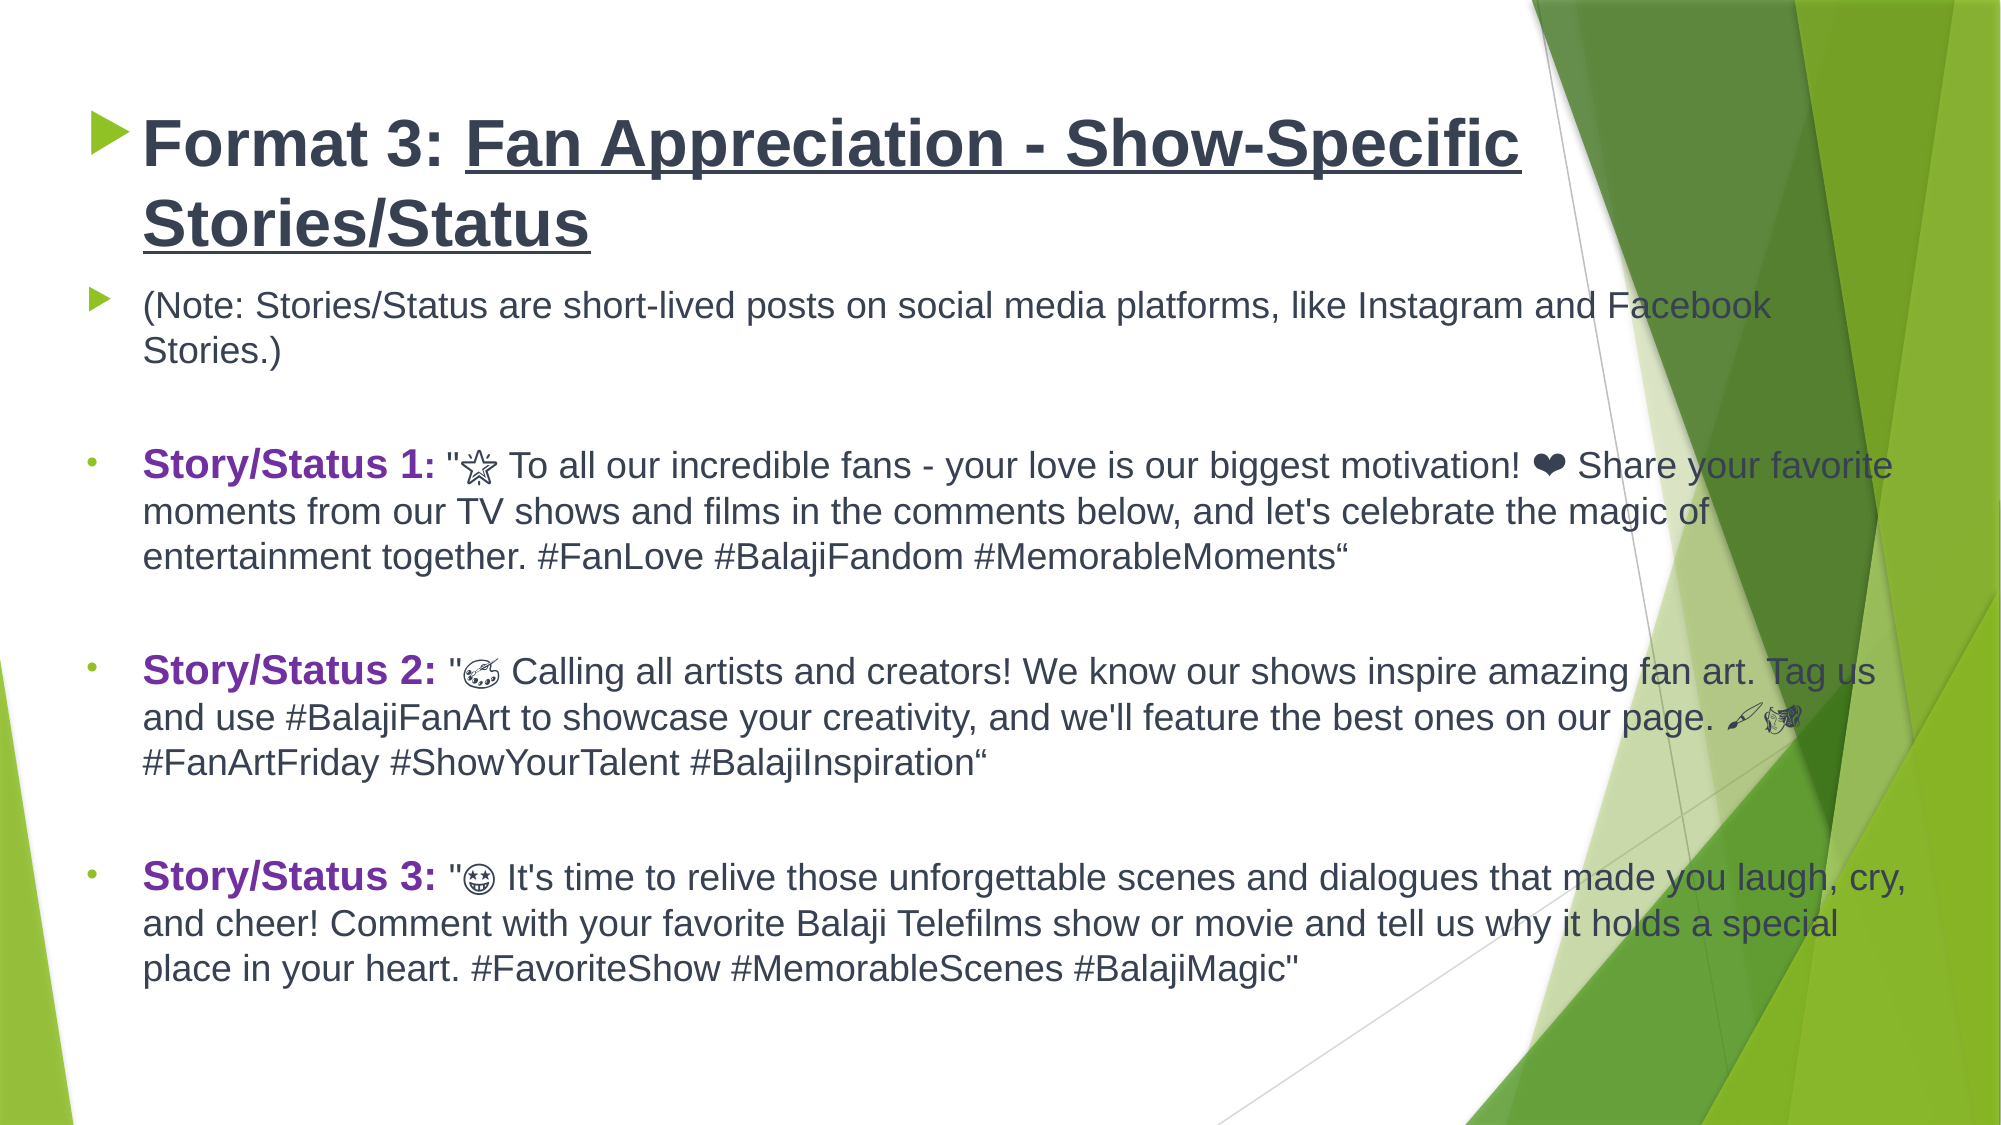

Format 3: Fan Appreciation - Show-Specific Stories/Status
(Note: Stories/Status are short-lived posts on social media platforms, like Instagram and Facebook Stories.)
Story/Status 1: "🌟 To all our incredible fans - your love is our biggest motivation! ❤️ Share your favorite moments from our TV shows and films in the comments below, and let's celebrate the magic of entertainment together. #FanLove #BalajiFandom #MemorableMoments“
Story/Status 2: "🎨 Calling all artists and creators! We know our shows inspire amazing fan art. Tag us and use #BalajiFanArt to showcase your creativity, and we'll feature the best ones on our page. 🖌️🎭 #FanArtFriday #ShowYourTalent #BalajiInspiration“
Story/Status 3: "🤩 It's time to relive those unforgettable scenes and dialogues that made you laugh, cry, and cheer! Comment with your favorite Balaji Telefilms show or movie and tell us why it holds a special place in your heart. #FavoriteShow #MemorableScenes #BalajiMagic"